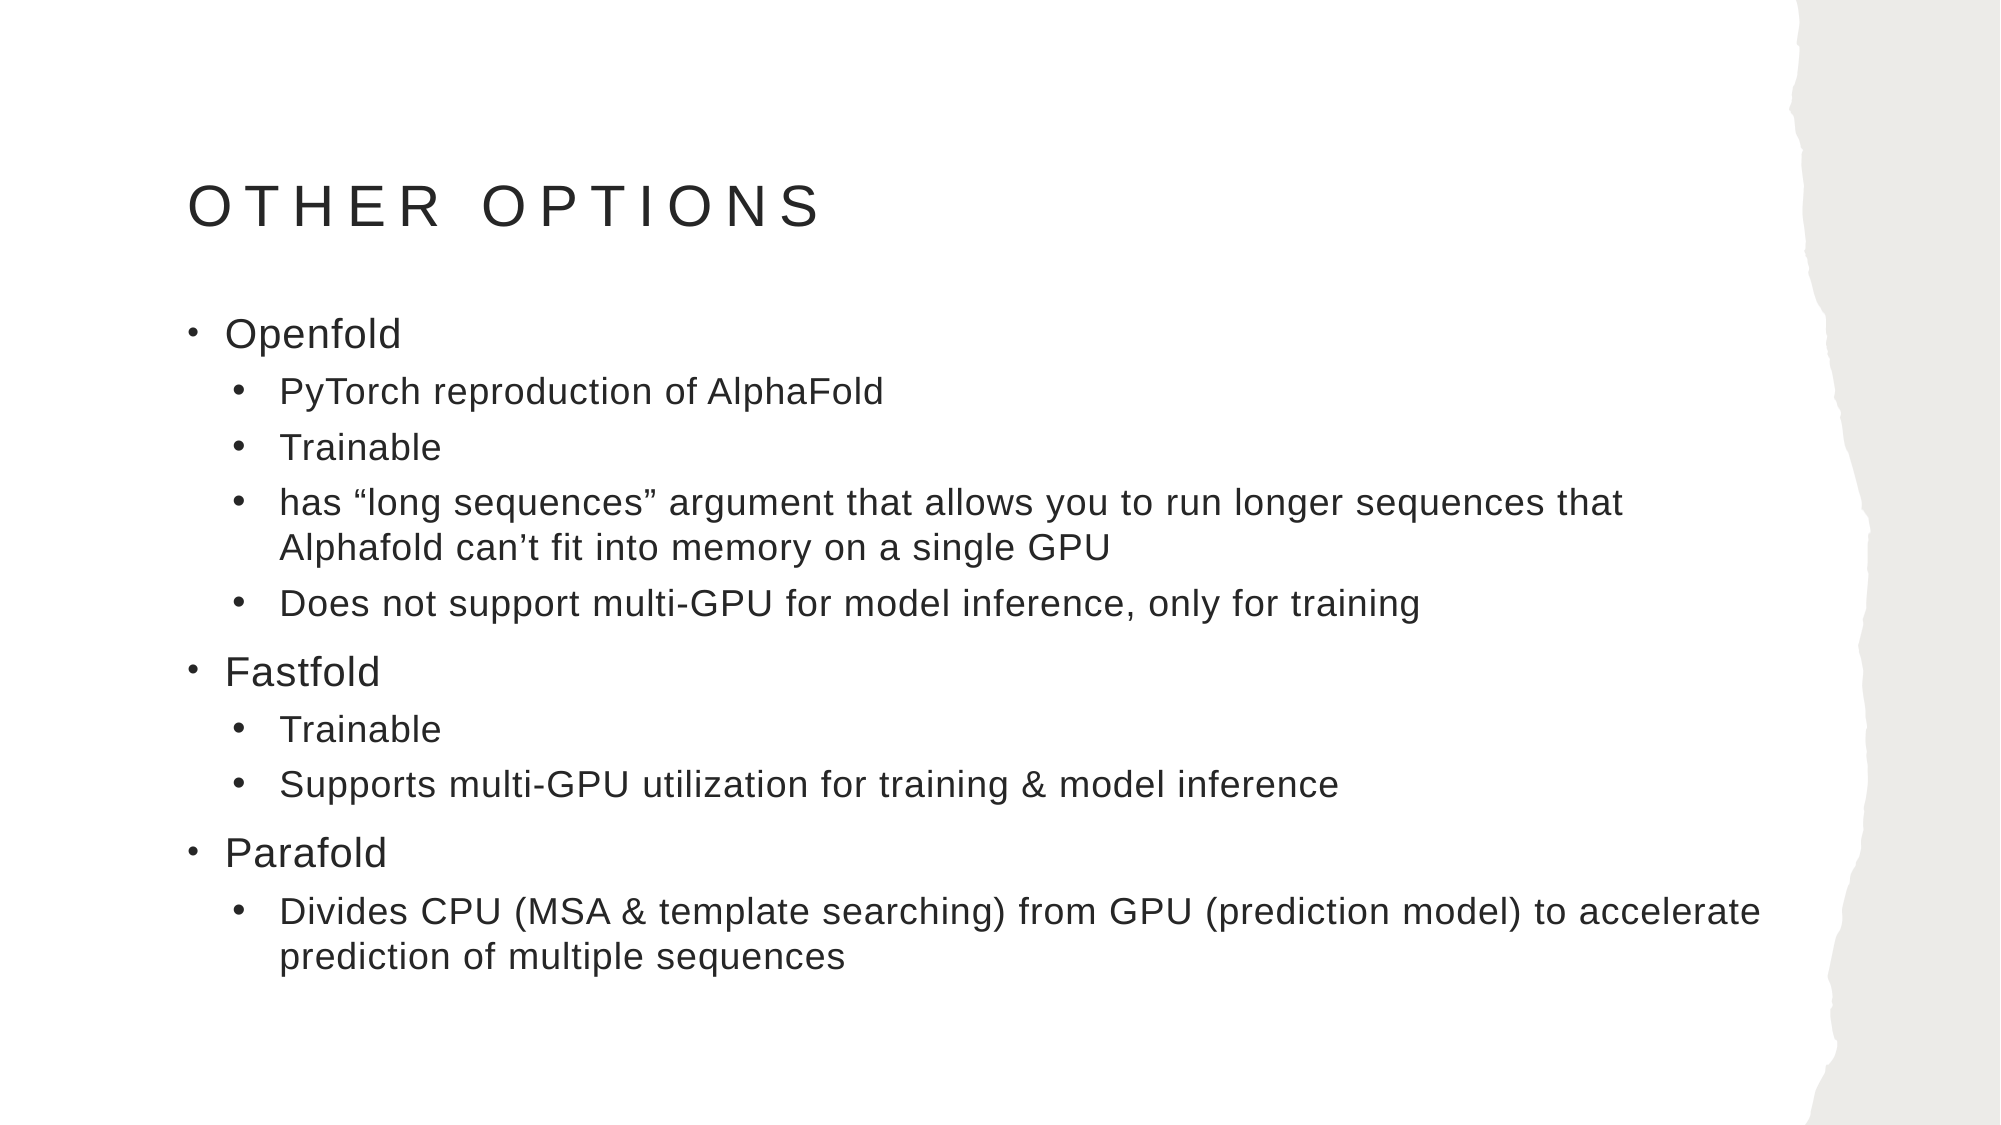

# Other options
Openfold
PyTorch reproduction of AlphaFold
Trainable
has “long sequences” argument that allows you to run longer sequences that Alphafold can’t fit into memory on a single GPU
Does not support multi-GPU for model inference, only for training
Fastfold
Trainable
Supports multi-GPU utilization for training & model inference
Parafold
Divides CPU (MSA & template searching) from GPU (prediction model) to accelerate prediction of multiple sequences